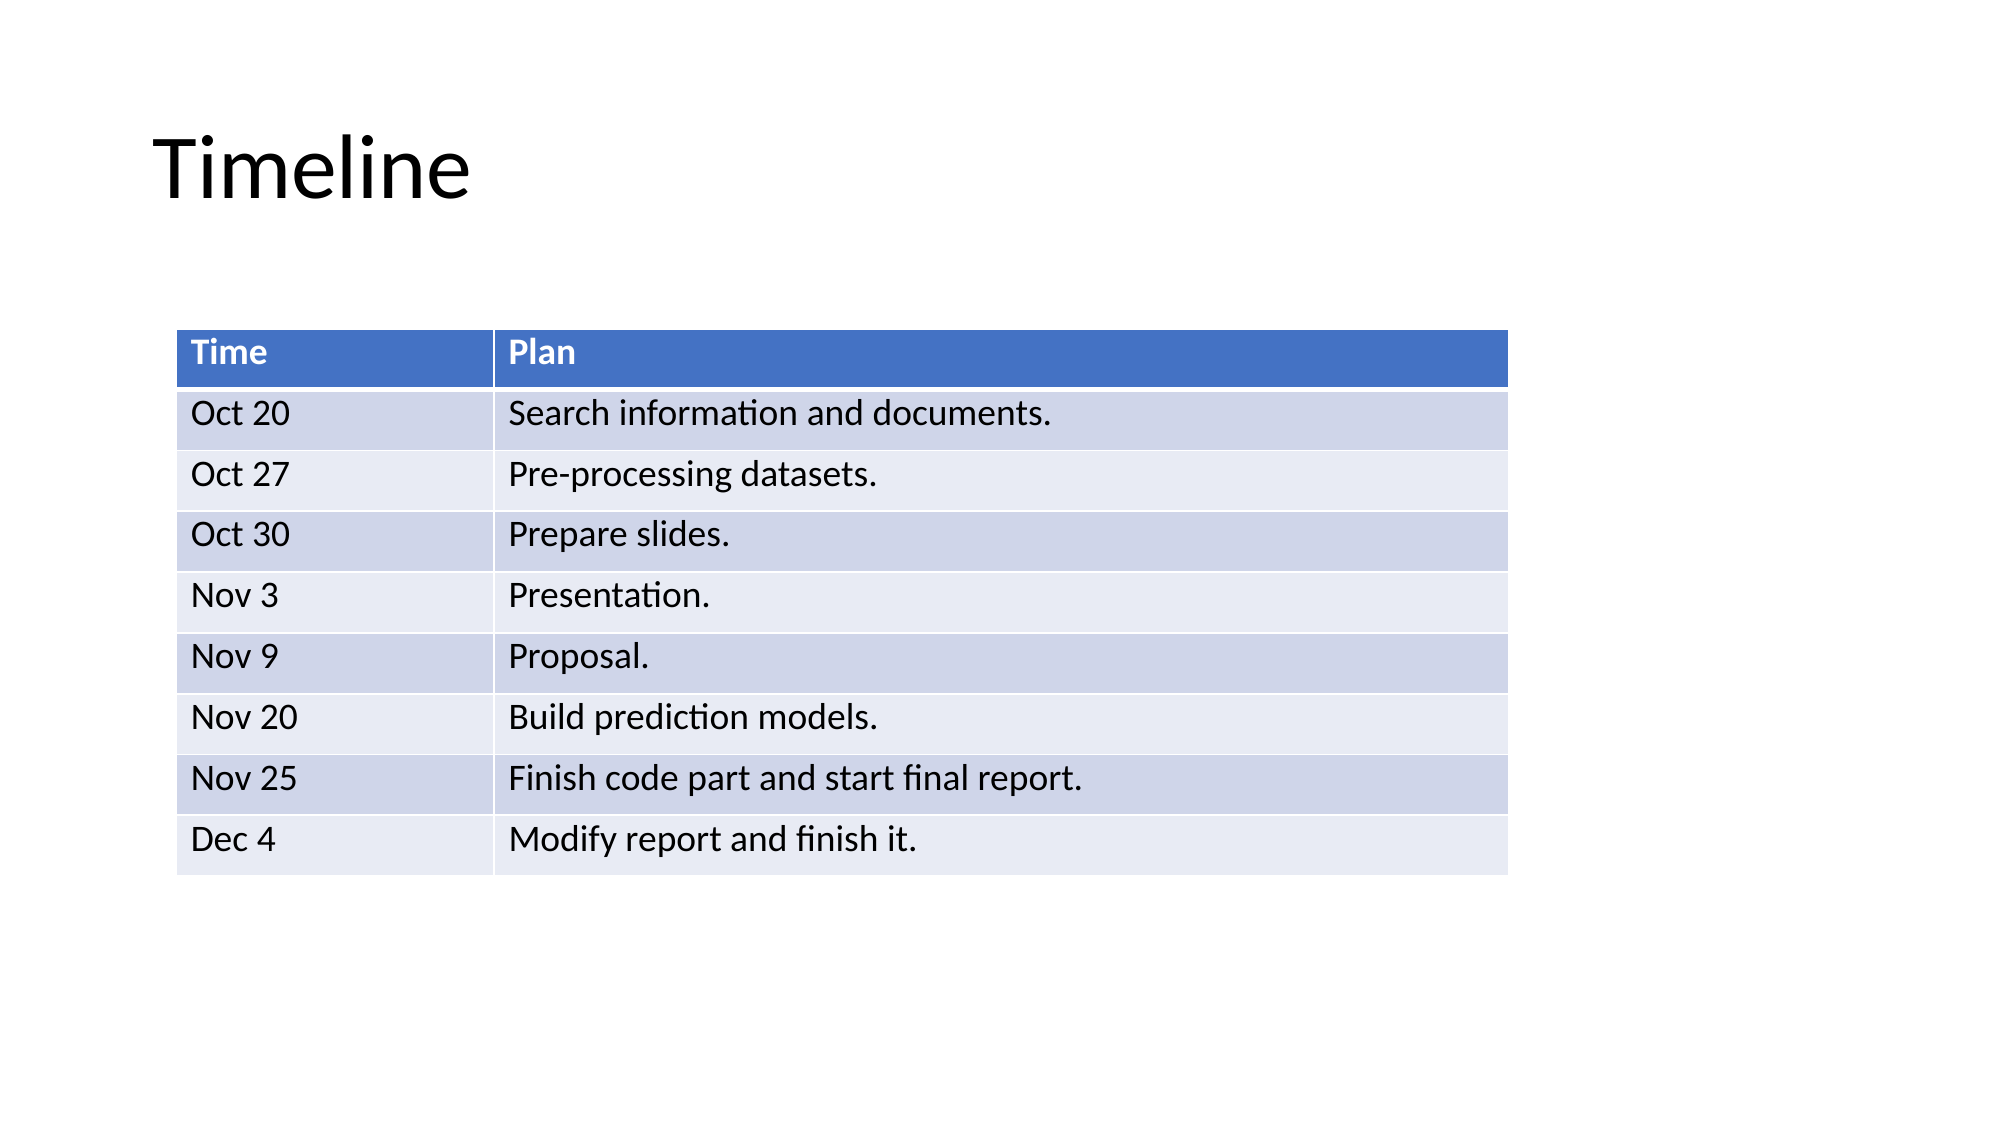

# Timeline
| Time | Plan |
| --- | --- |
| Oct 20 | Search information and documents. |
| Oct 27 | Pre-processing datasets. |
| Oct 30 | Prepare slides. |
| Nov 3 | Presentation. |
| Nov 9 | Proposal. |
| Nov 20 | Build prediction models. |
| Nov 25 | Finish code part and start final report. |
| Dec 4 | Modify report and finish it. |